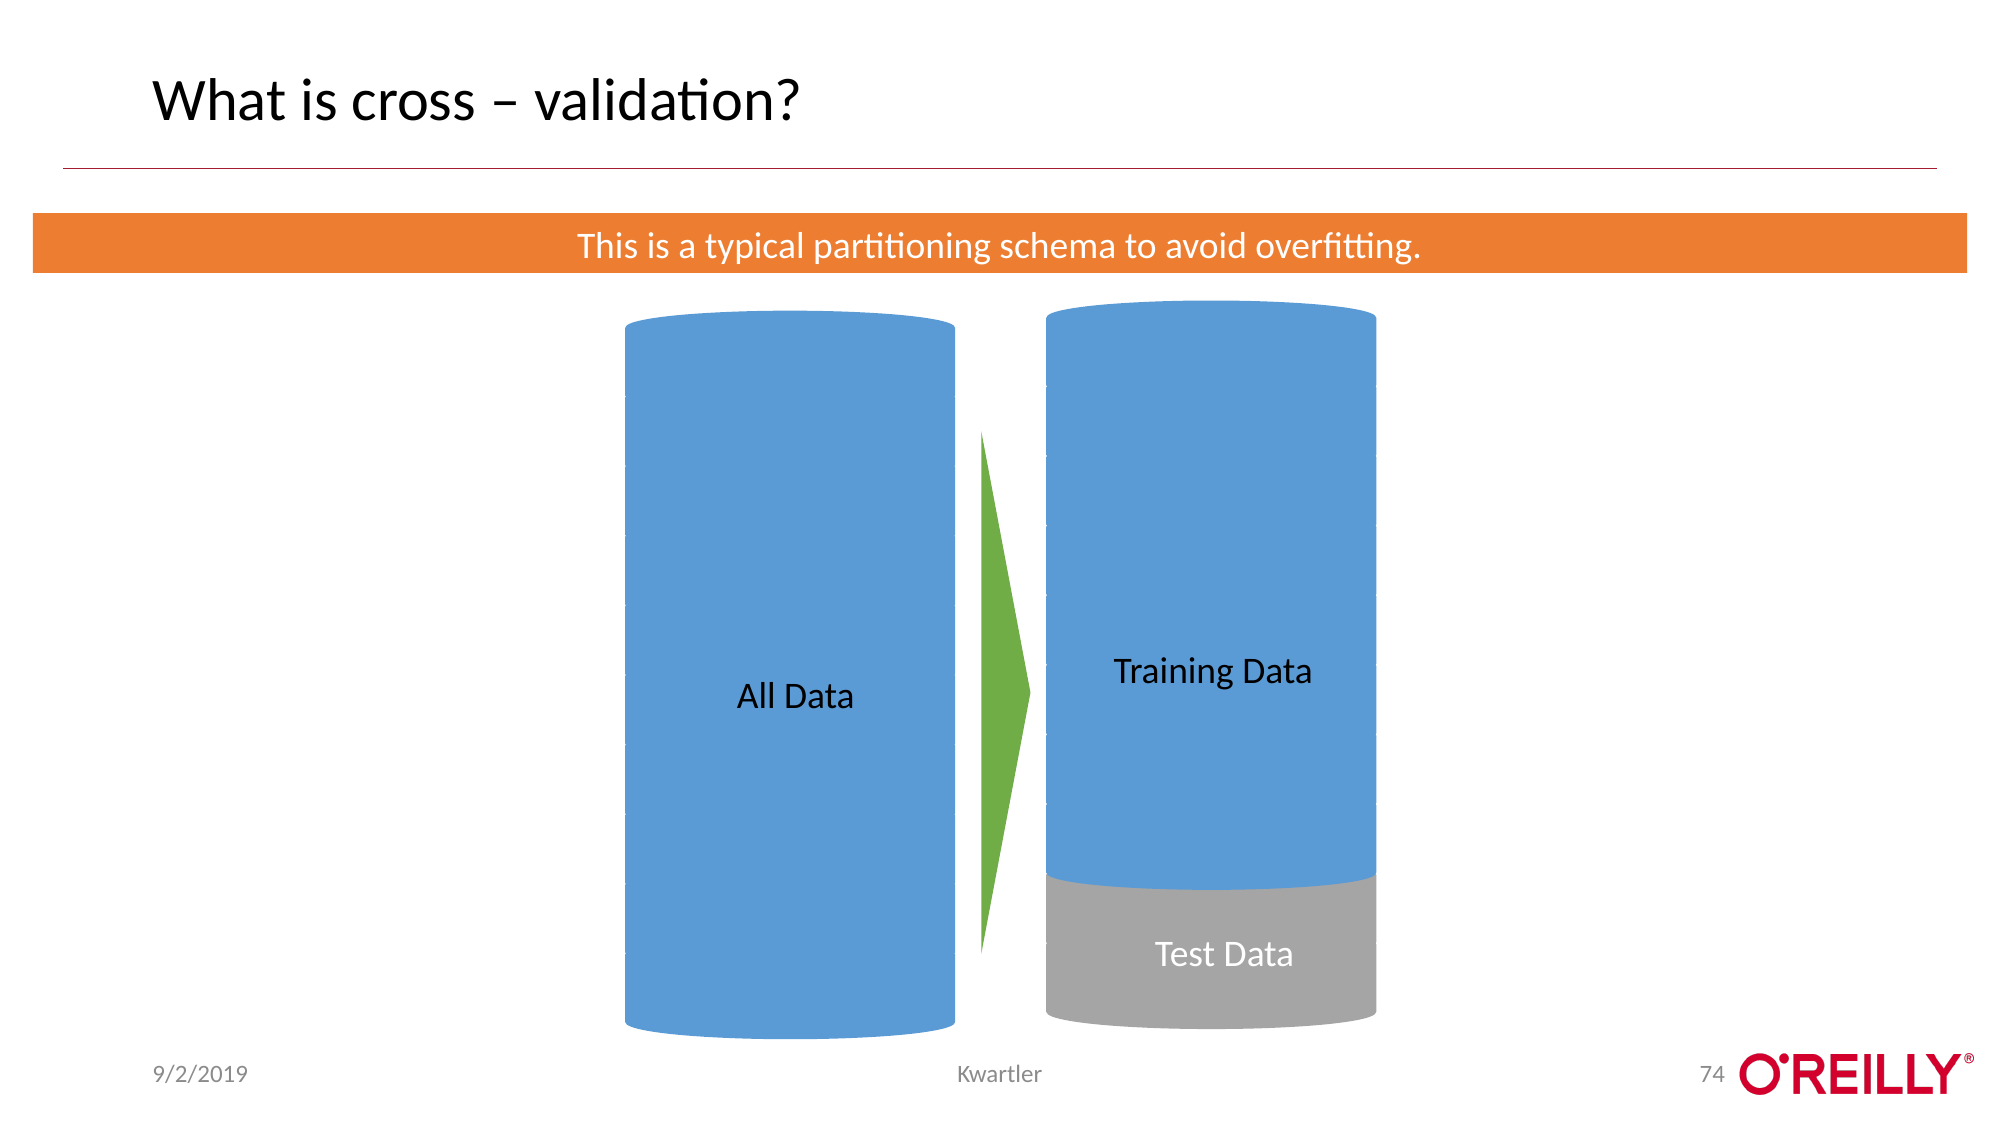

# What is cross – validation?
This is a typical partitioning schema to avoid overfitting.

Training Data

All Data

Test Data

9/2/2019
Kwartler
74